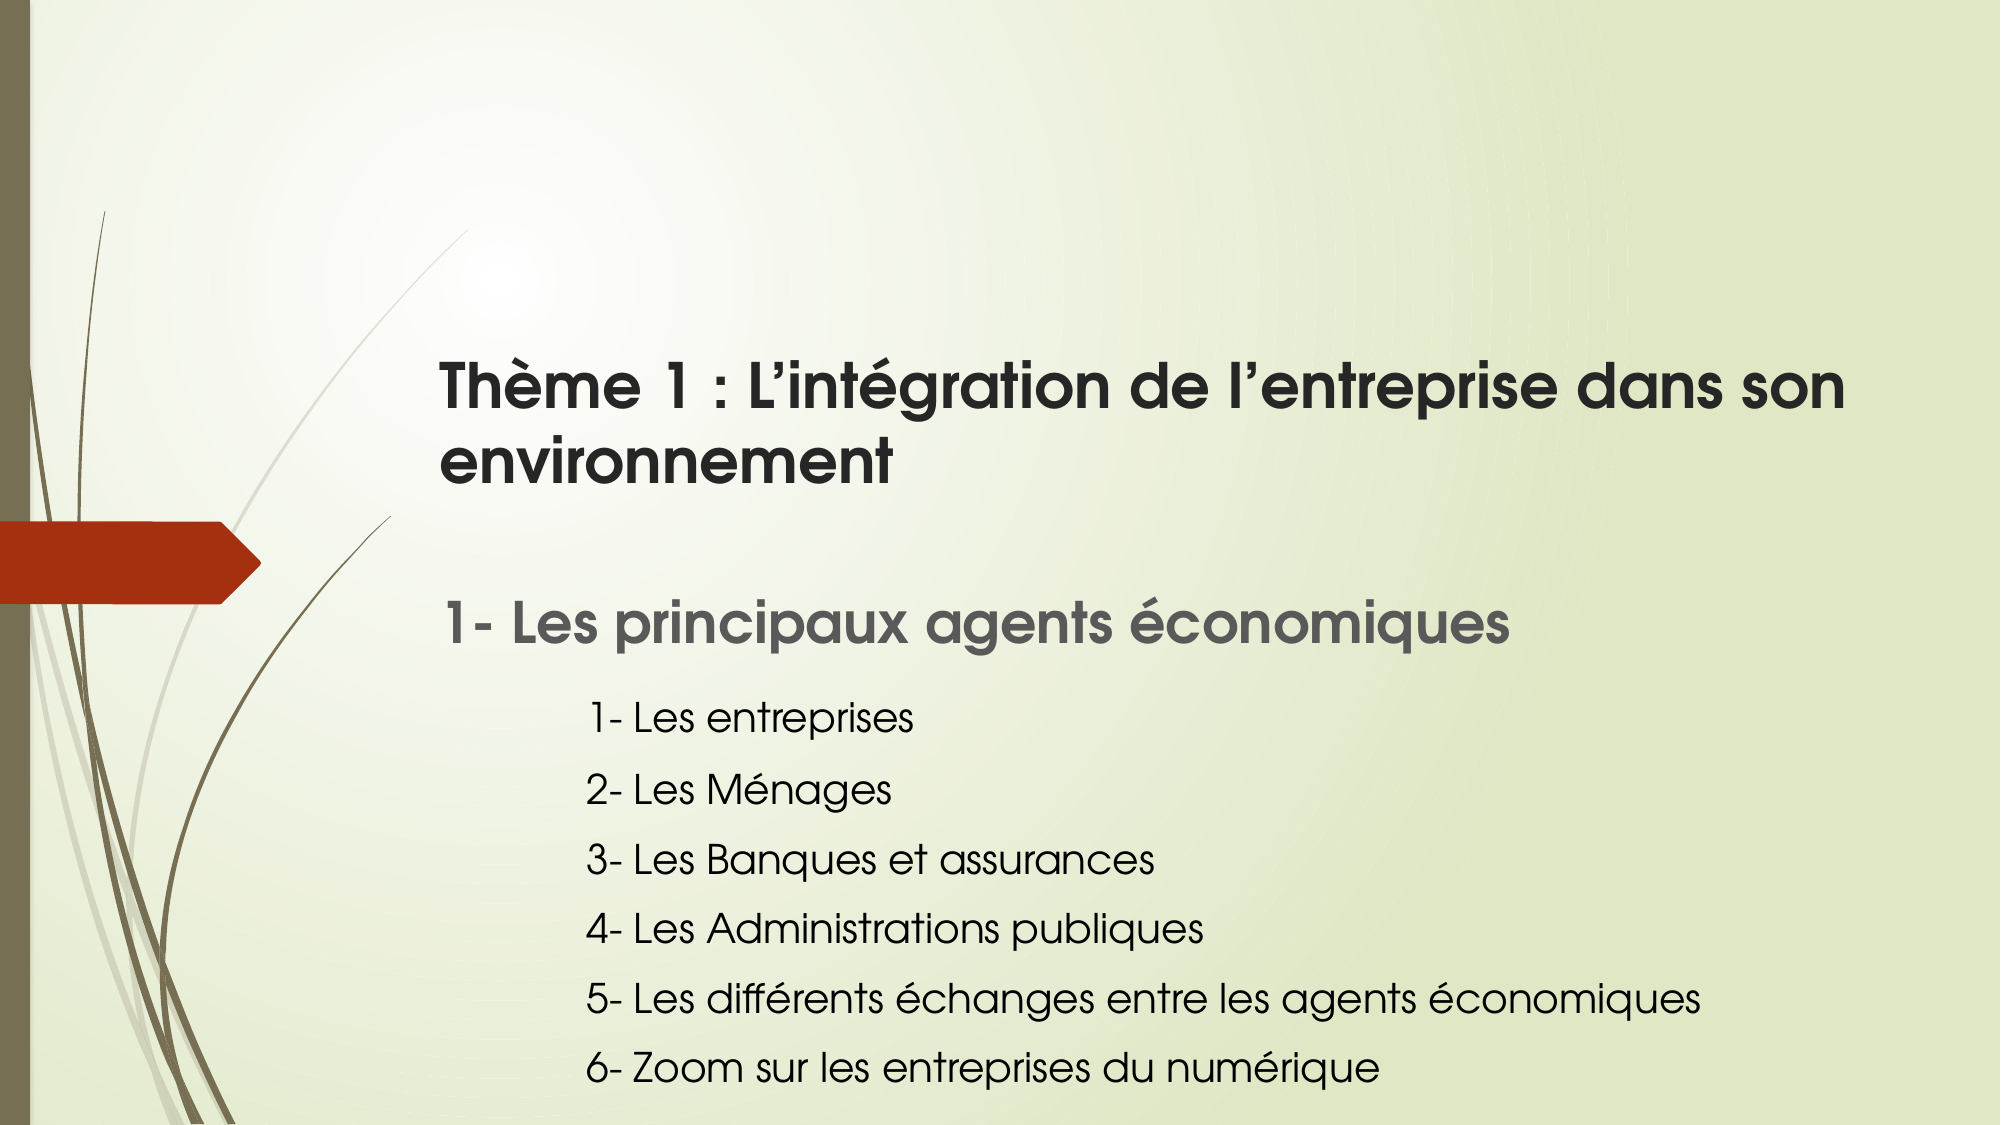

# Thème 1 : L’intégration de l’entreprise dans son environnement
1- Les principaux agents économiques
	1- Les entreprises
	2- Les Ménages
	3- Les Banques et assurances
	4- Les Administrations publiques
	5- Les différents échanges entre les agents économiques
	6- Zoom sur les entreprises du numérique